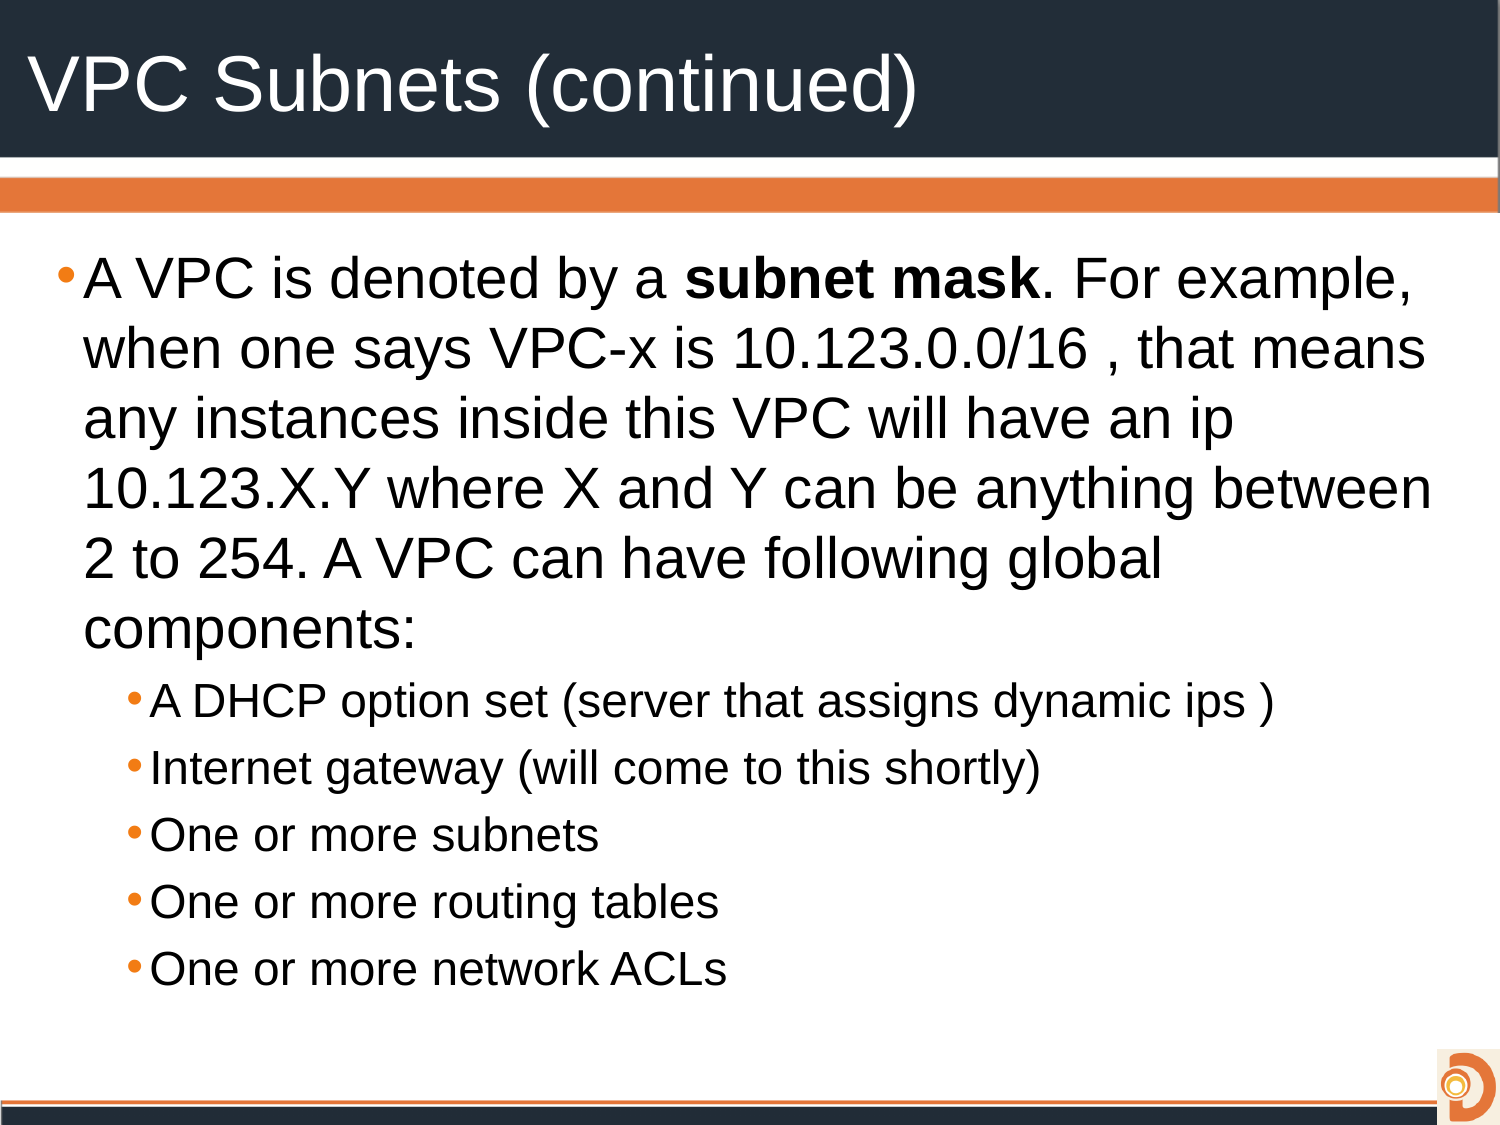

# VPC Subnets (continued)
A VPC is denoted by a subnet mask. For example, when one says VPC-x is 10.123.0.0/16 , that means any instances inside this VPC will have an ip 10.123.X.Y where X and Y can be anything between 2 to 254. A VPC can have following global components:
A DHCP option set (server that assigns dynamic ips )
Internet gateway (will come to this shortly)
One or more subnets
One or more routing tables
One or more network ACLs